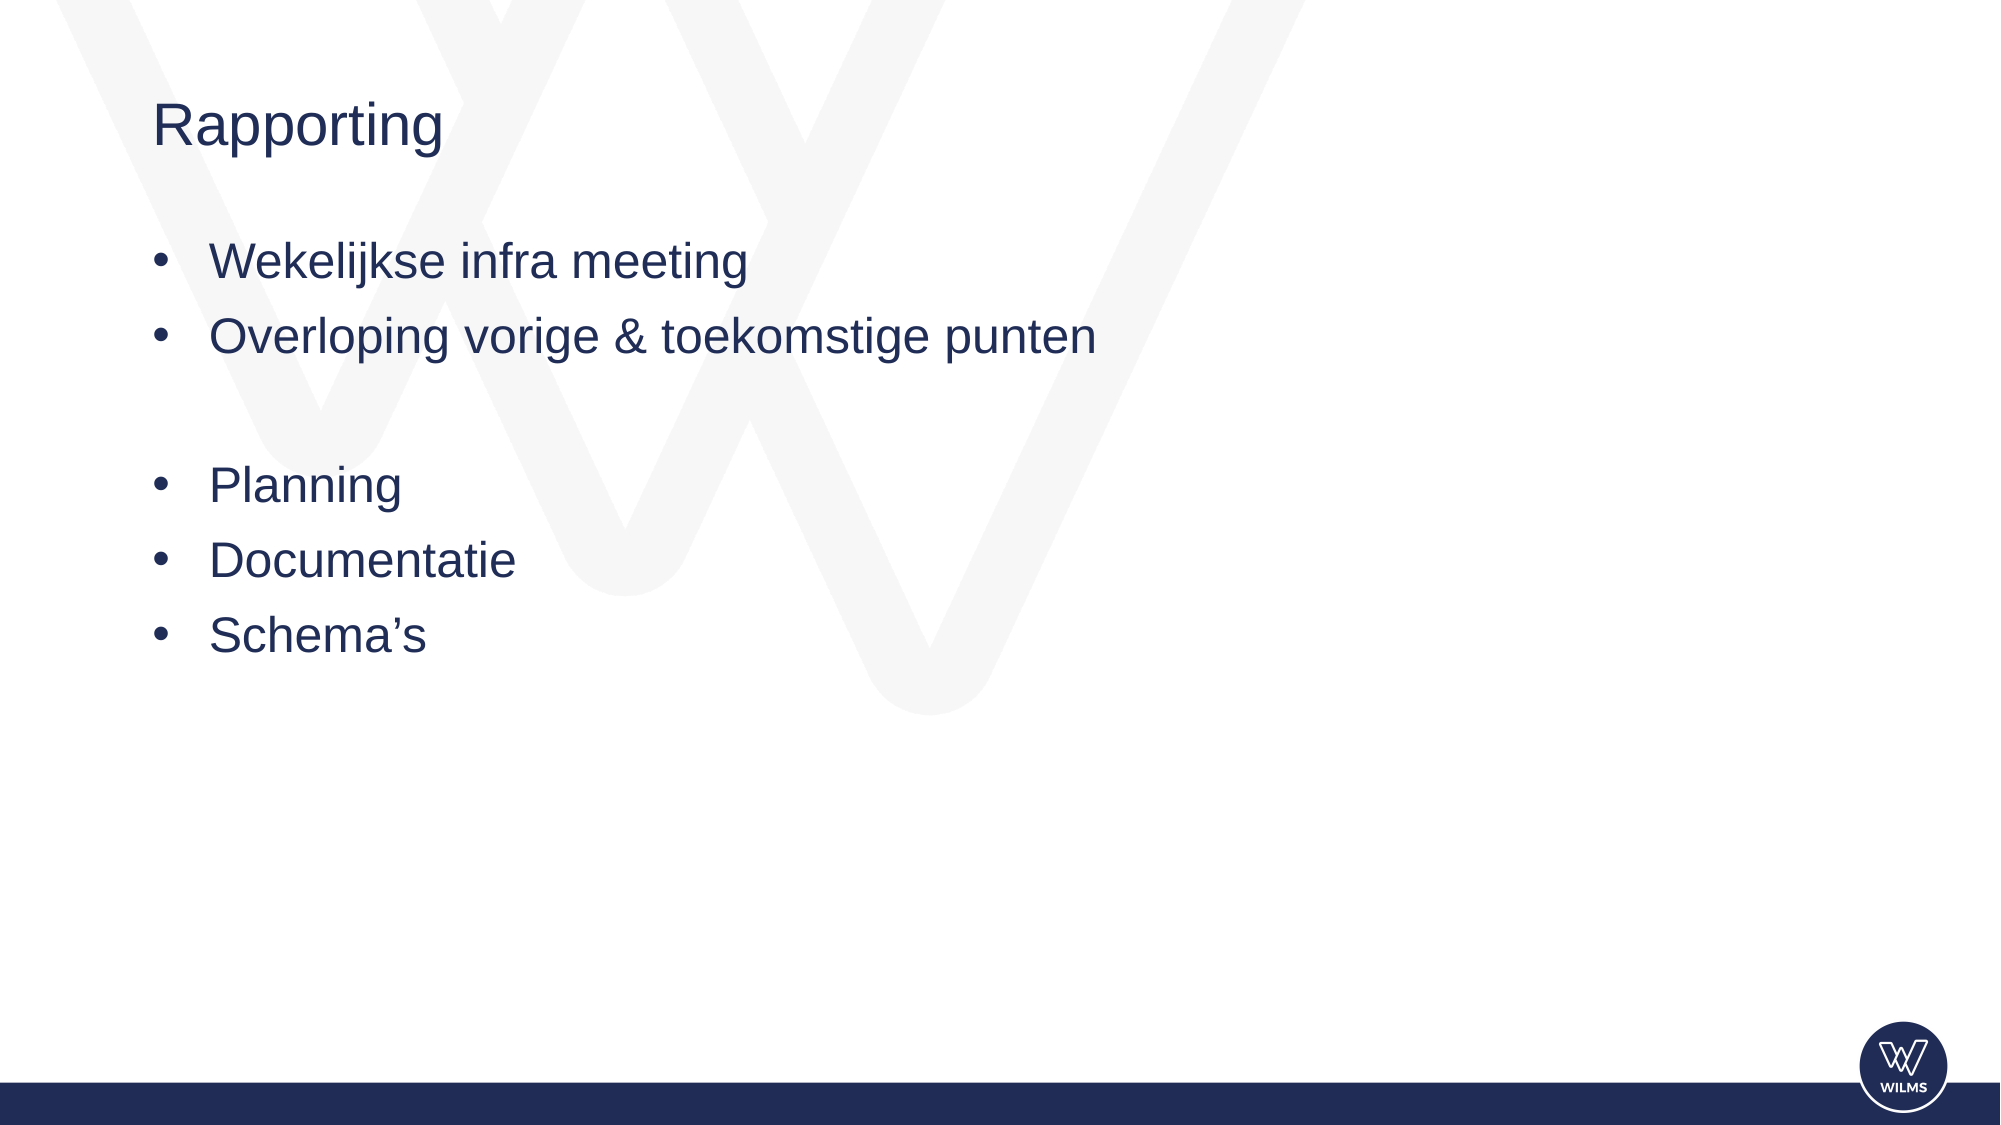

# Rapporting
Wekelijkse infra meeting
Overloping vorige & toekomstige punten

Planning
Documentatie
Schema’s